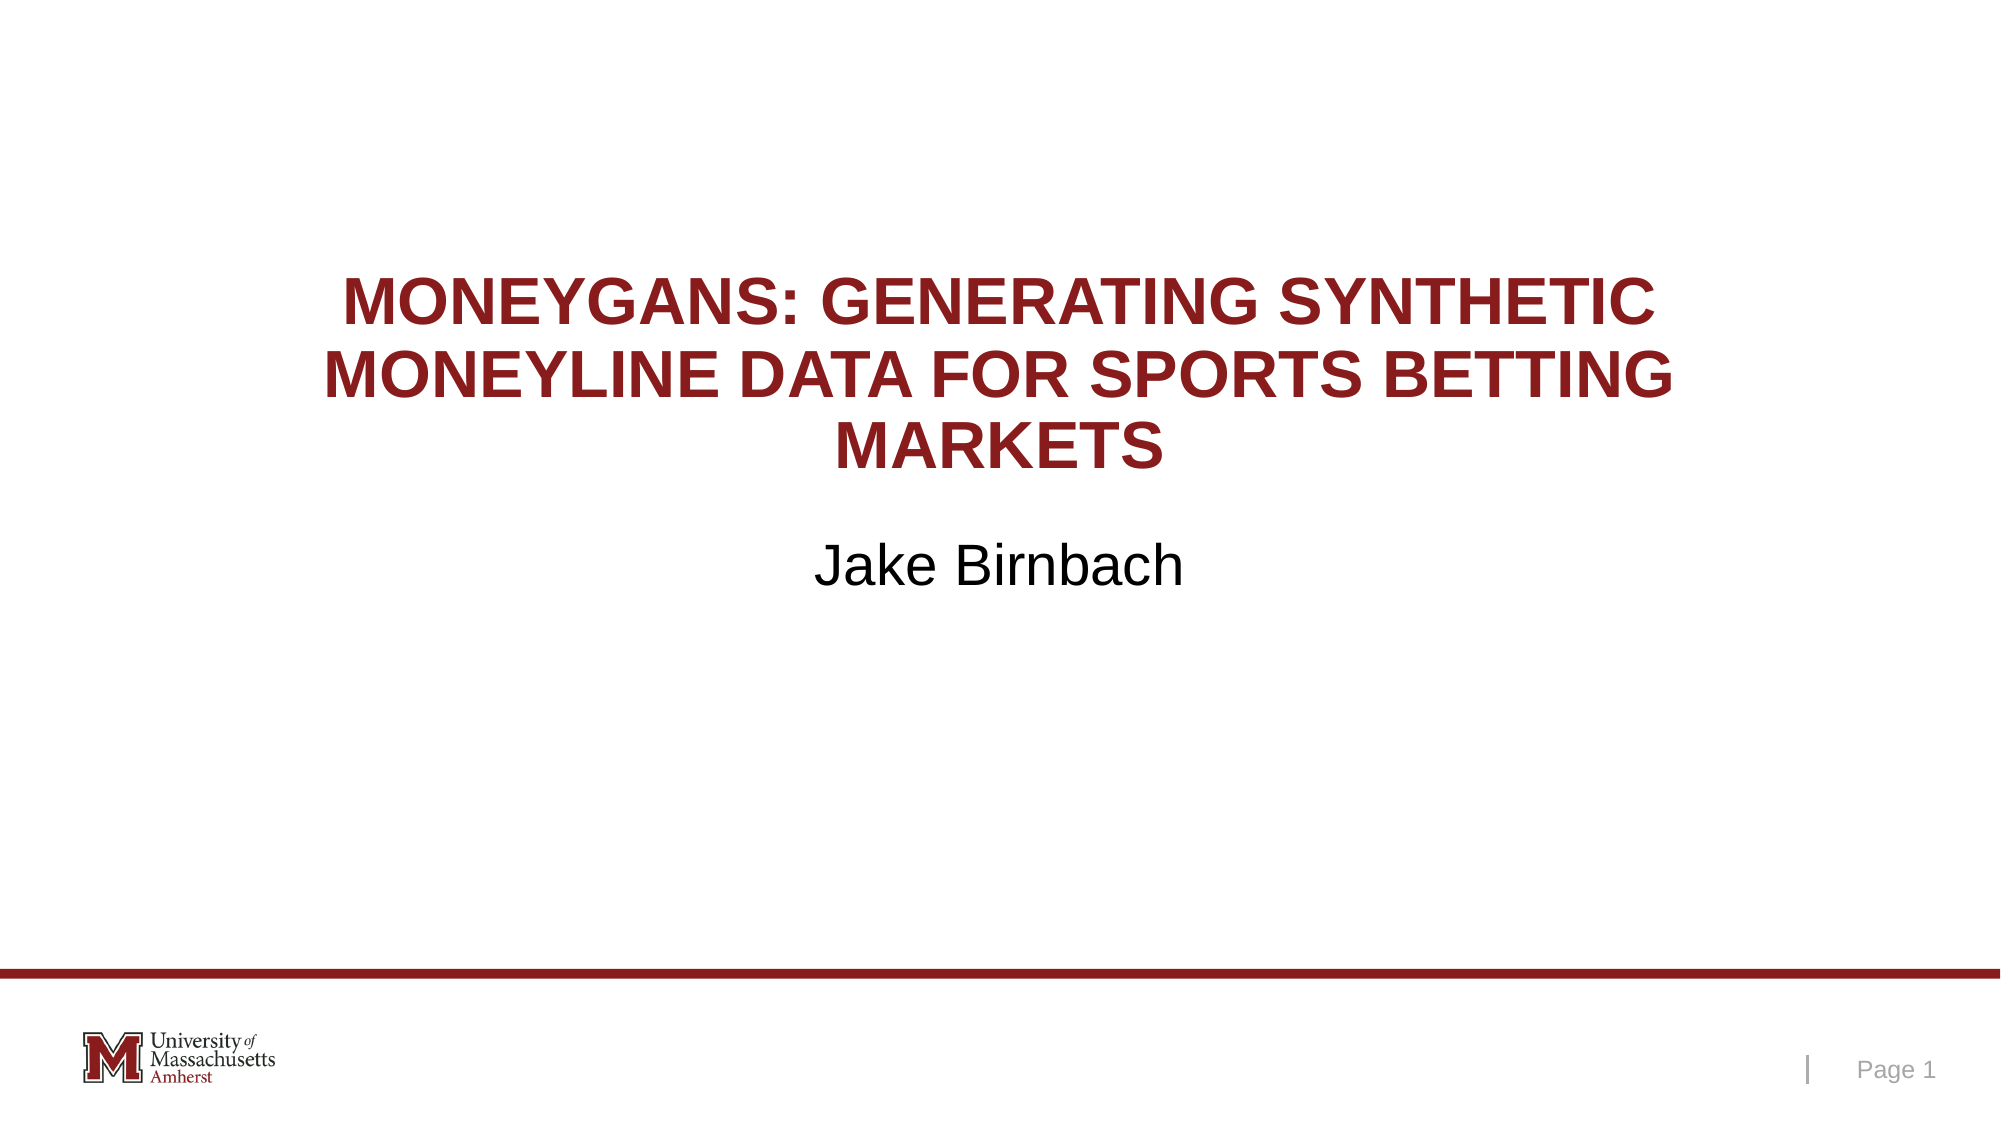

# MoneyGANs: Generating Synthetic Moneyline Data for Sports Betting Markets
Jake Birnbach
Page 1